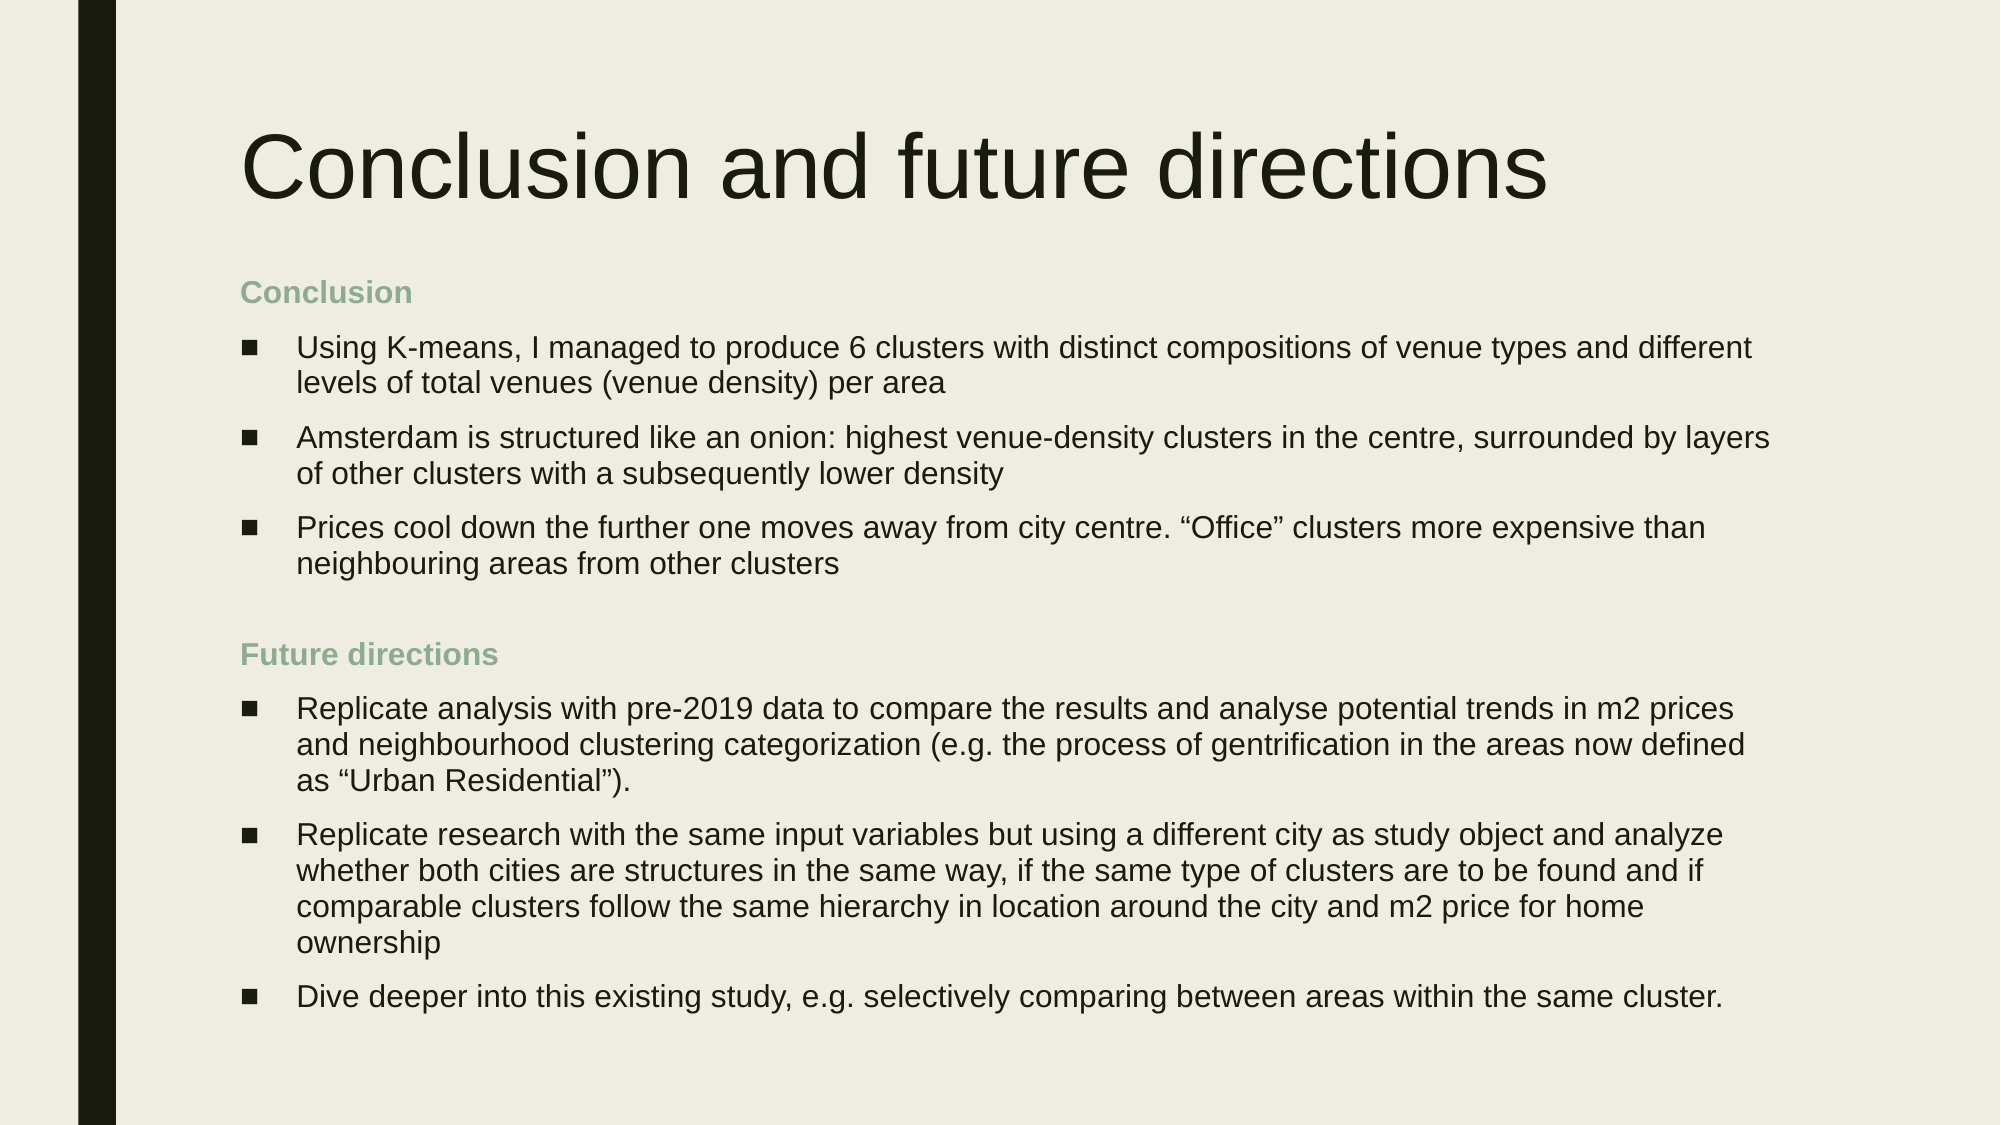

# Conclusion and future directions
Conclusion
Using K-means, I managed to produce 6 clusters with distinct compositions of venue types and different levels of total venues (venue density) per area
Amsterdam is structured like an onion: highest venue-density clusters in the centre, surrounded by layers of other clusters with a subsequently lower density
Prices cool down the further one moves away from city centre. “Office” clusters more expensive than neighbouring areas from other clusters
Future directions
Replicate analysis with pre-2019 data to compare the results and analyse potential trends in m2 prices and neighbourhood clustering categorization (e.g. the process of gentrification in the areas now defined as “Urban Residential”).
Replicate research with the same input variables but using a different city as study object and analyze whether both cities are structures in the same way, if the same type of clusters are to be found and if comparable clusters follow the same hierarchy in location around the city and m2 price for home ownership
Dive deeper into this existing study, e.g. selectively comparing between areas within the same cluster.